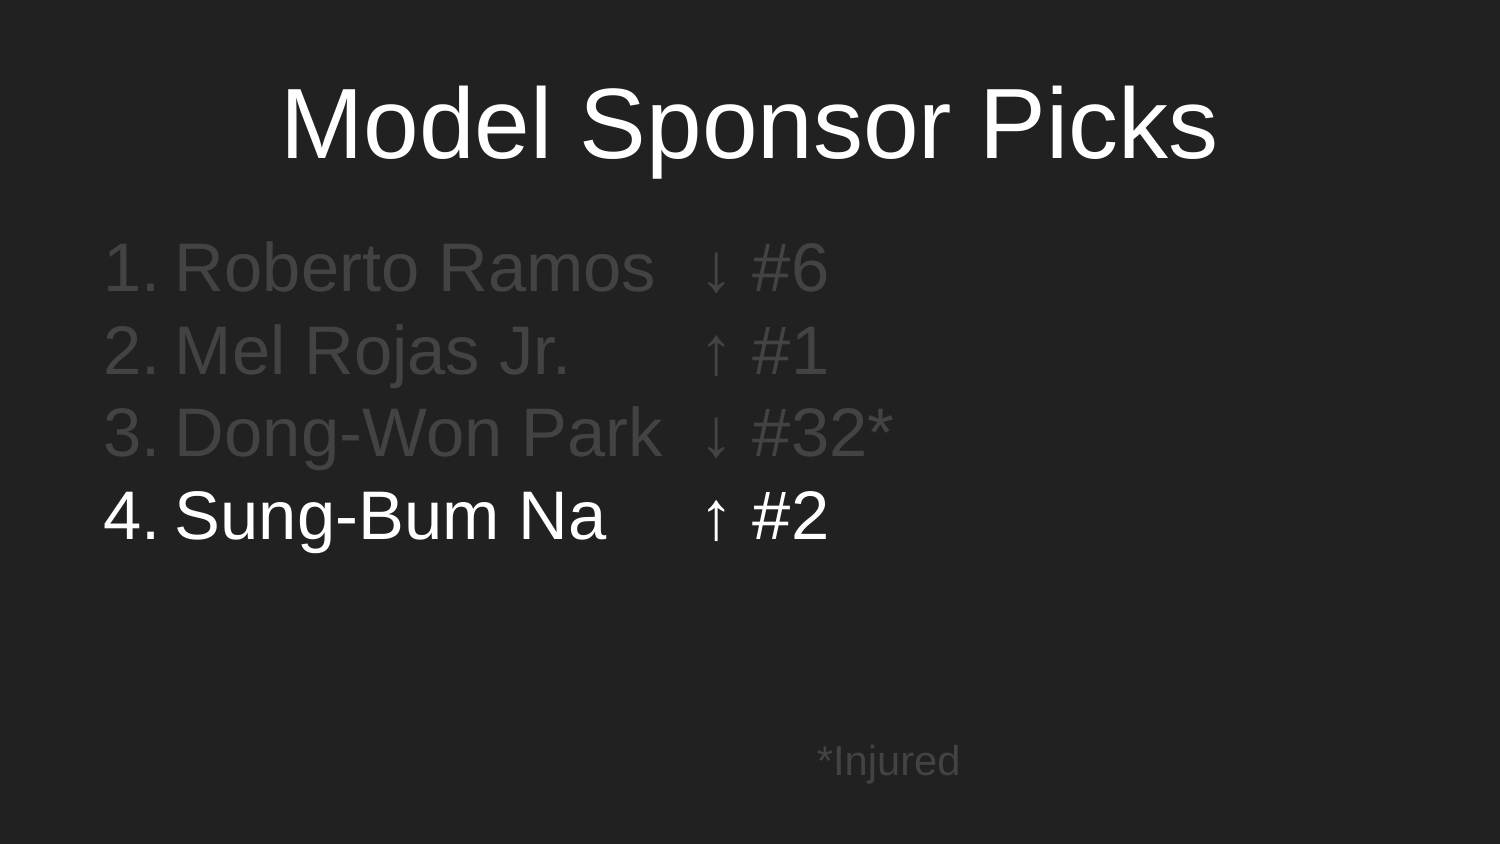

Model Sponsor Picks
Roberto Ramos
Mel Rojas Jr.
Dong-Won Park
Sung-Bum Na
↓ #6
↑ #1
↓ #32*
↑ #2
*Injured